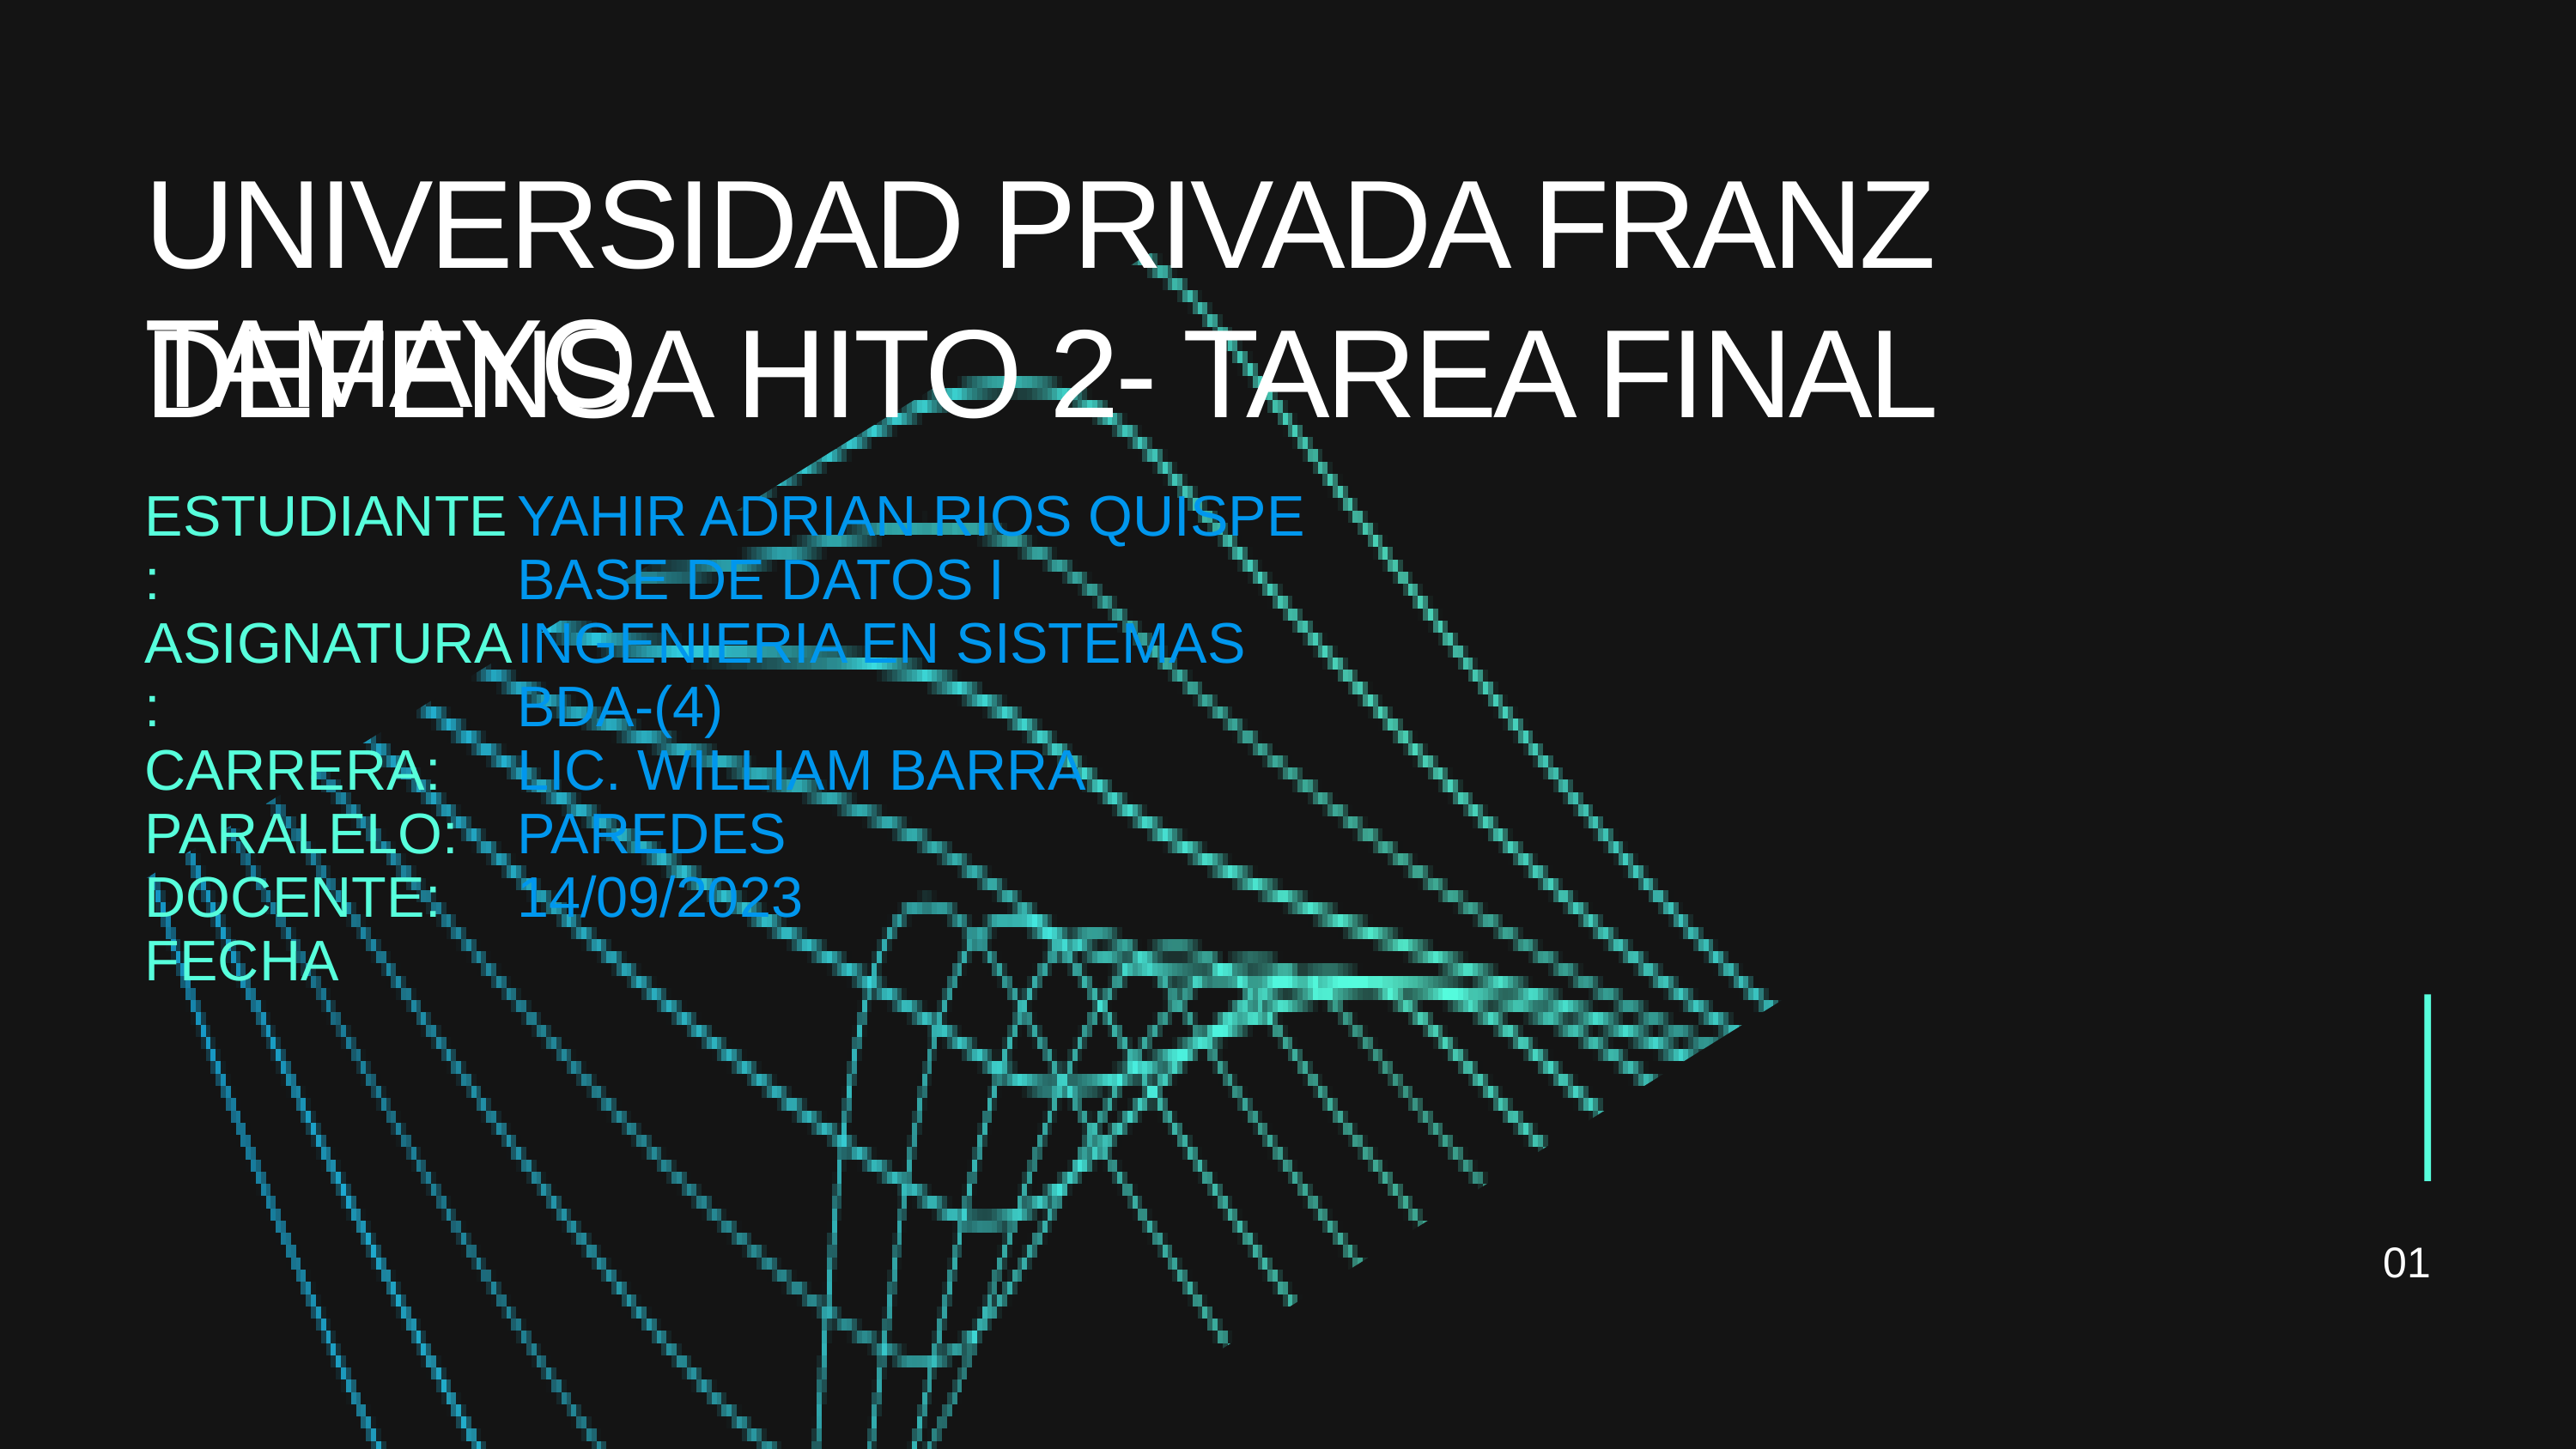

UNIVERSIDAD PRIVADA FRANZ TAMAYO

DEFENSA HITO 2- TAREA FINAL
ESTUDIANTE:
ASIGNATURA:
CARRERA:
PARALELO:
DOCENTE:
FECHA
YAHIR ADRIAN RIOS QUISPE
BASE DE DATOS I
INGENIERIA EN SISTEMAS
BDA-(4)
LIC. WILLIAM BARRA PAREDES
14/09/2023

01